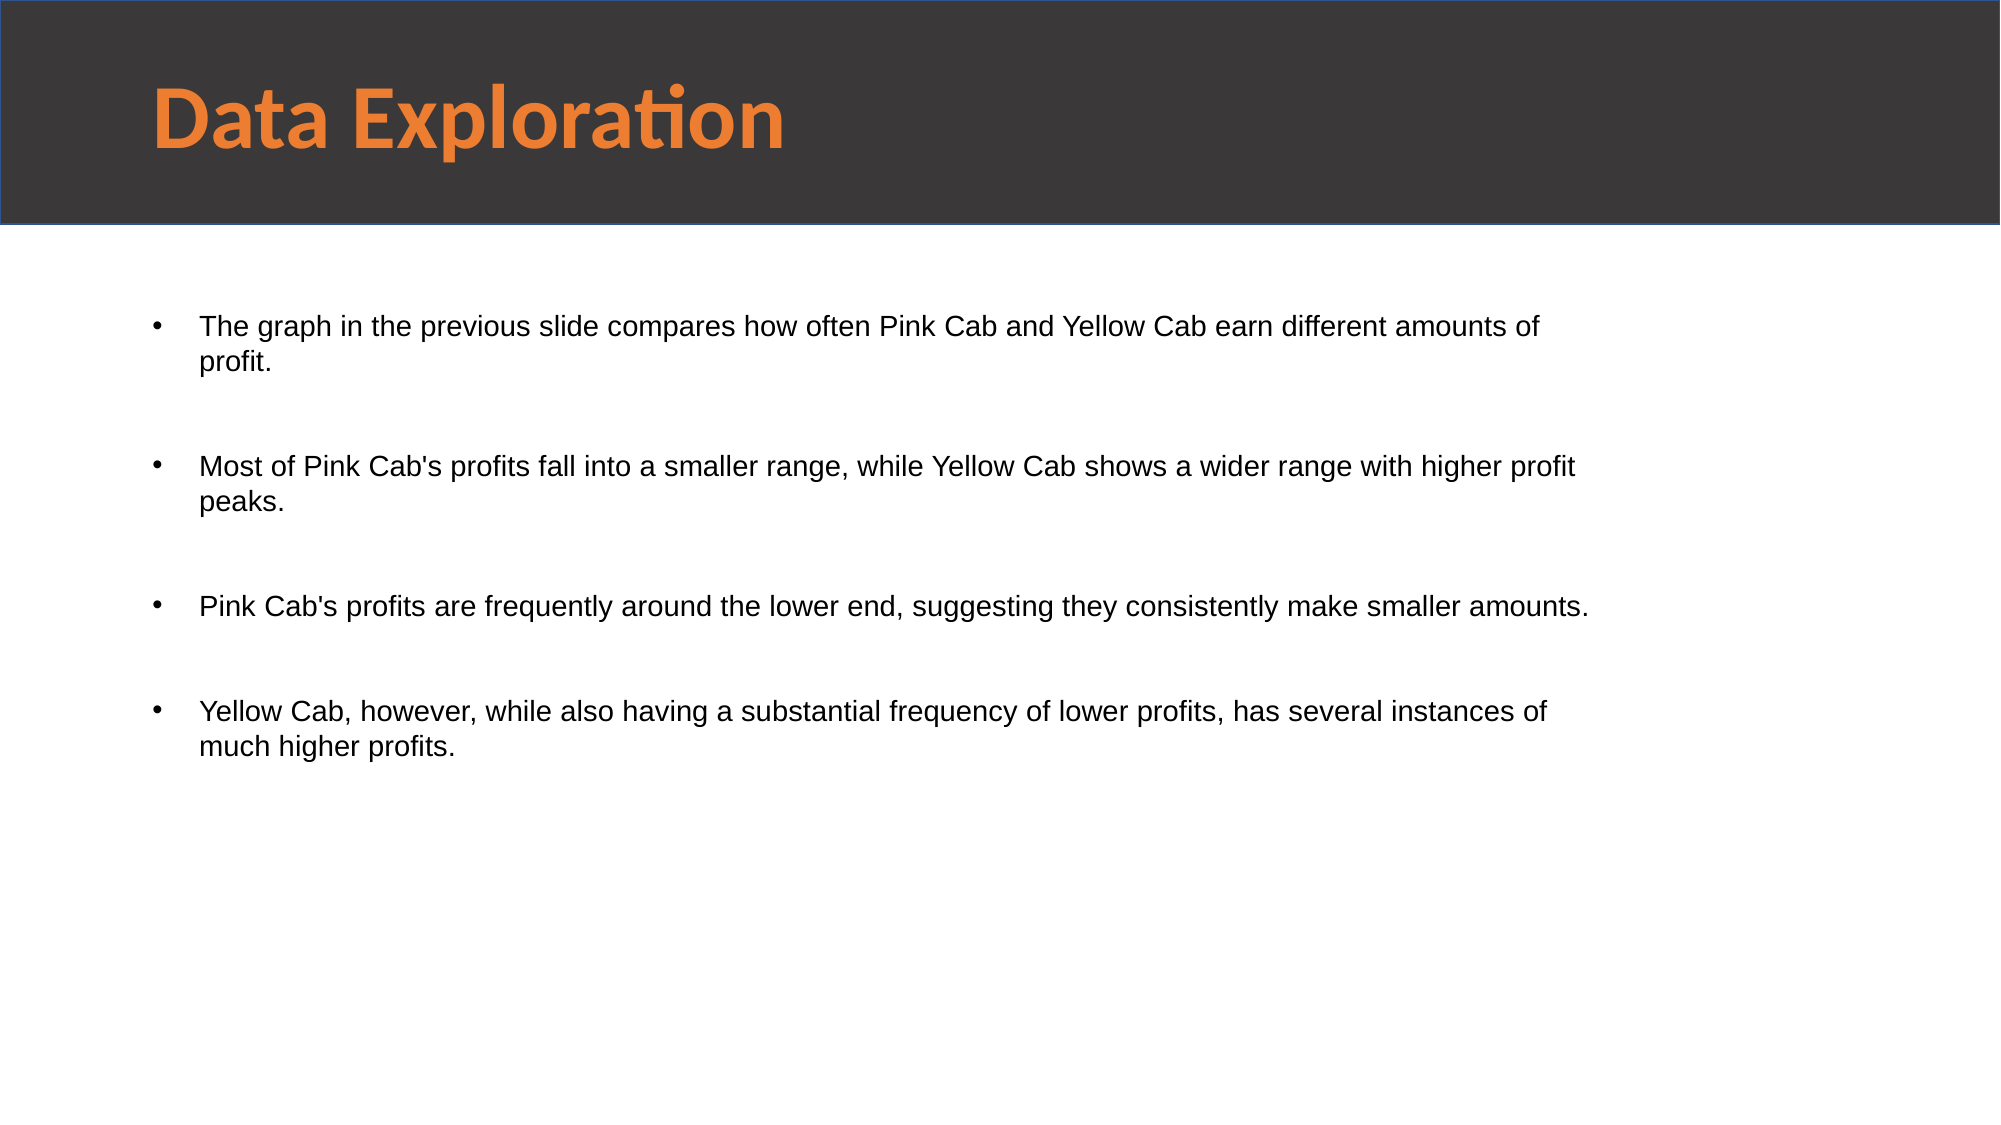

# Data Exploration
The graph in the previous slide compares how often Pink Cab and Yellow Cab earn different amounts of profit.

Most of Pink Cab's profits fall into a smaller range, while Yellow Cab shows a wider range with higher profit peaks.

Pink Cab's profits are frequently around the lower end, suggesting they consistently make smaller amounts.

Yellow Cab, however, while also having a substantial frequency of lower profits, has several instances of much higher profits.